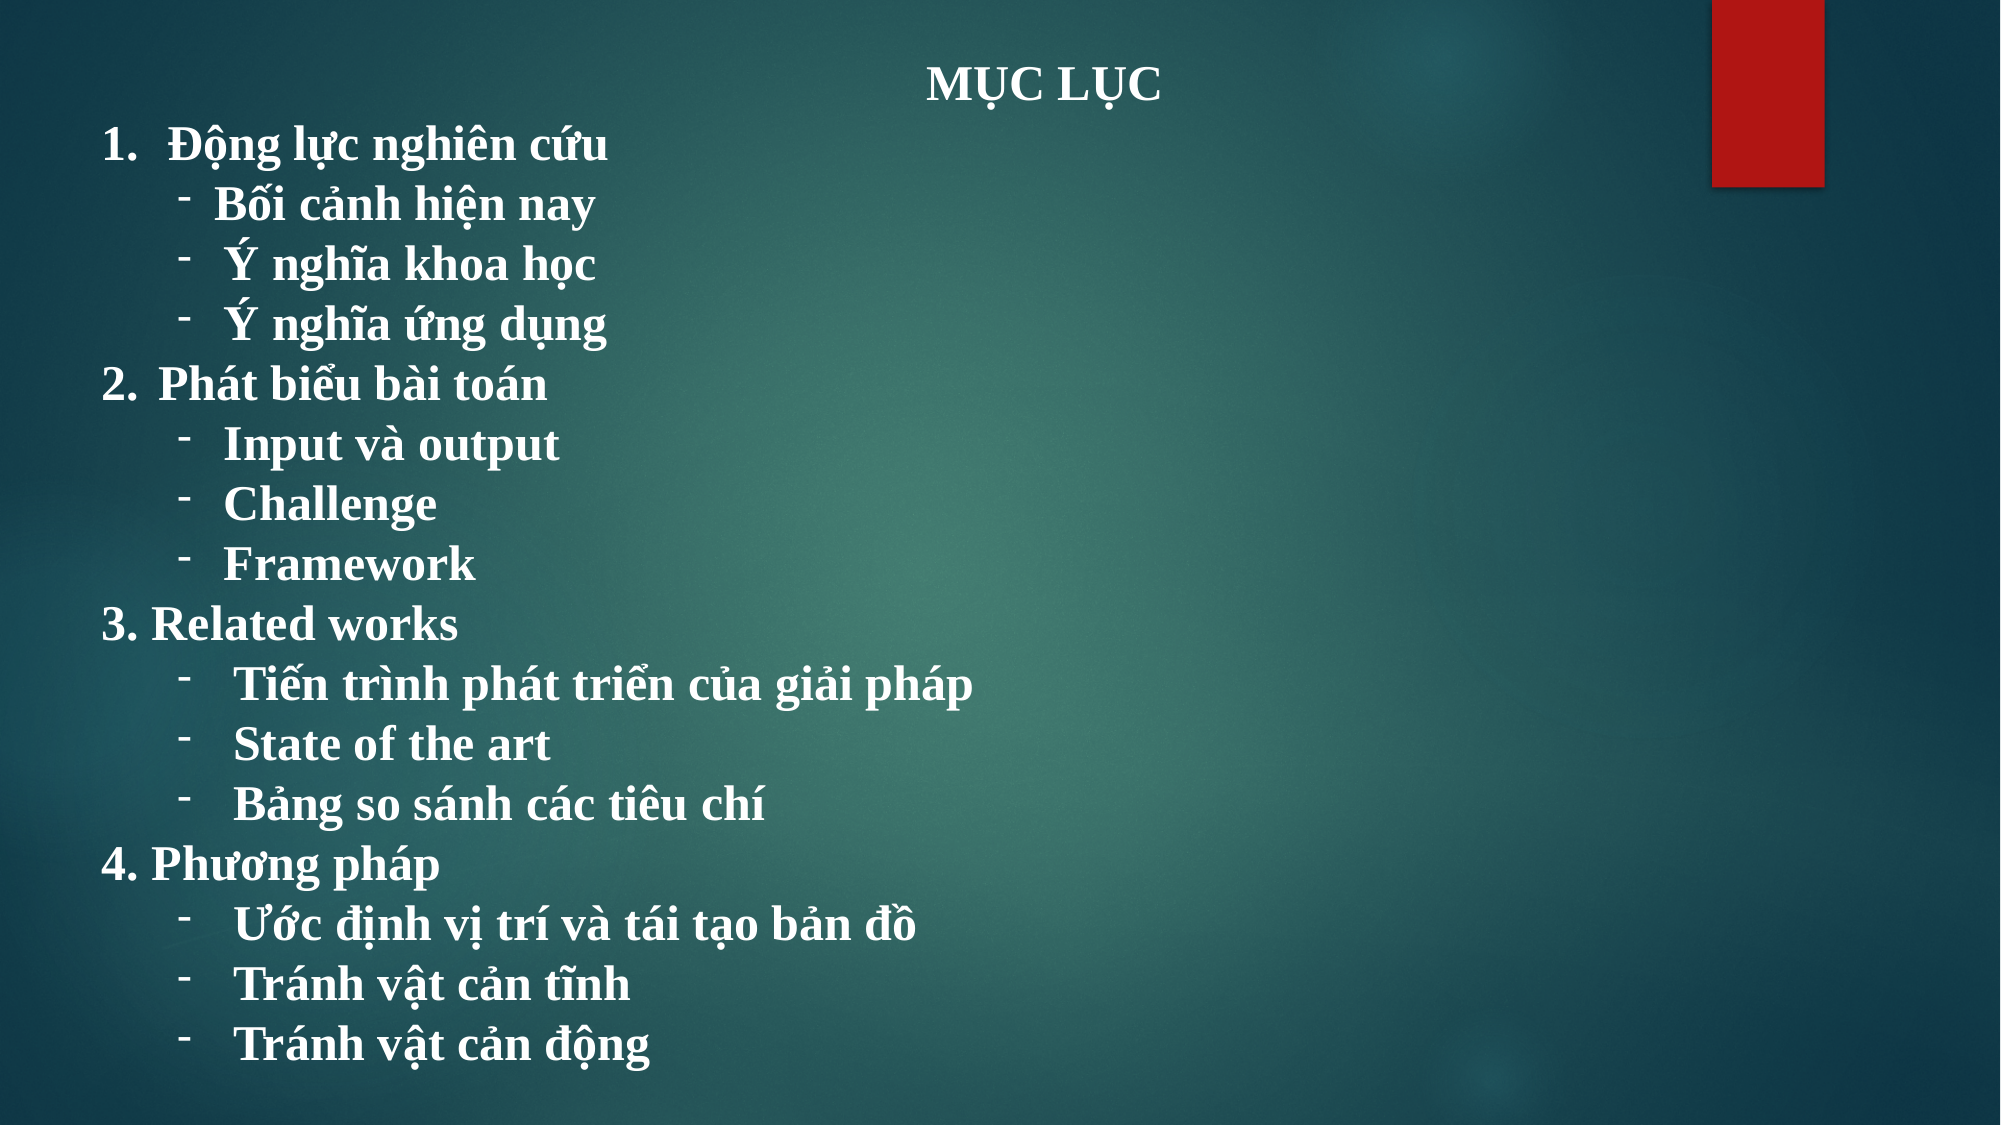

MỤC LỤC
Động lực nghiên cứu
Bối cảnh hiện nay
Ý nghĩa khoa học
Ý nghĩa ứng dụng
Phát biểu bài toán
Input và output
Challenge
Framework
3. Related works
Tiến trình phát triển của giải pháp
State of the art
Bảng so sánh các tiêu chí
4. Phương pháp
Ước định vị trí và tái tạo bản đồ
Tránh vật cản tĩnh
Tránh vật cản động